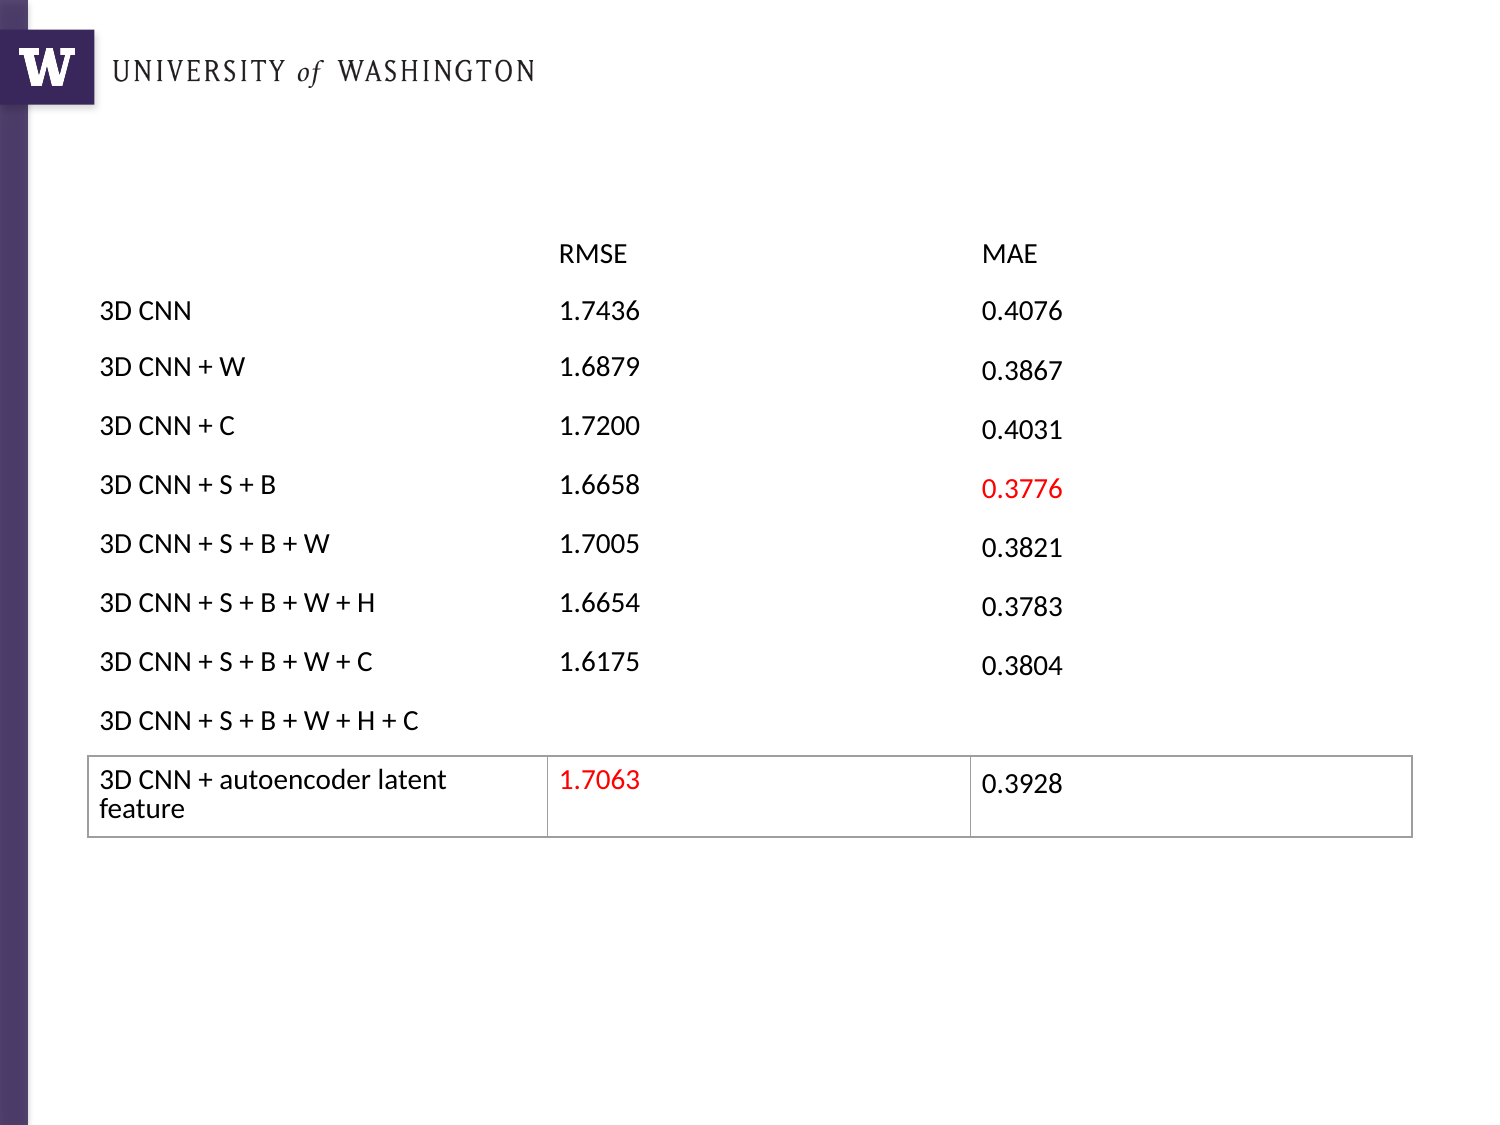

|  | RMSE | MAE |
| --- | --- | --- |
| 3D CNN | 1.7436 | 0.4076 |
| 3D CNN + W | 1.6879 | 0.3867 |
| 3D CNN + C | 1.7200 | 0.4031 |
| 3D CNN + S + B | 1.6658 | 0.3776 |
| 3D CNN + S + B + W | 1.7005 | 0.3821 |
| 3D CNN + S + B + W + H | 1.6654 | 0.3783 |
| 3D CNN + S + B + W + C | 1.6175 | 0.3804 |
| 3D CNN + S + B + W + H + C |  |  |
| 3D CNN + autoencoder latent feature | 1.7063 | 0.3928 |